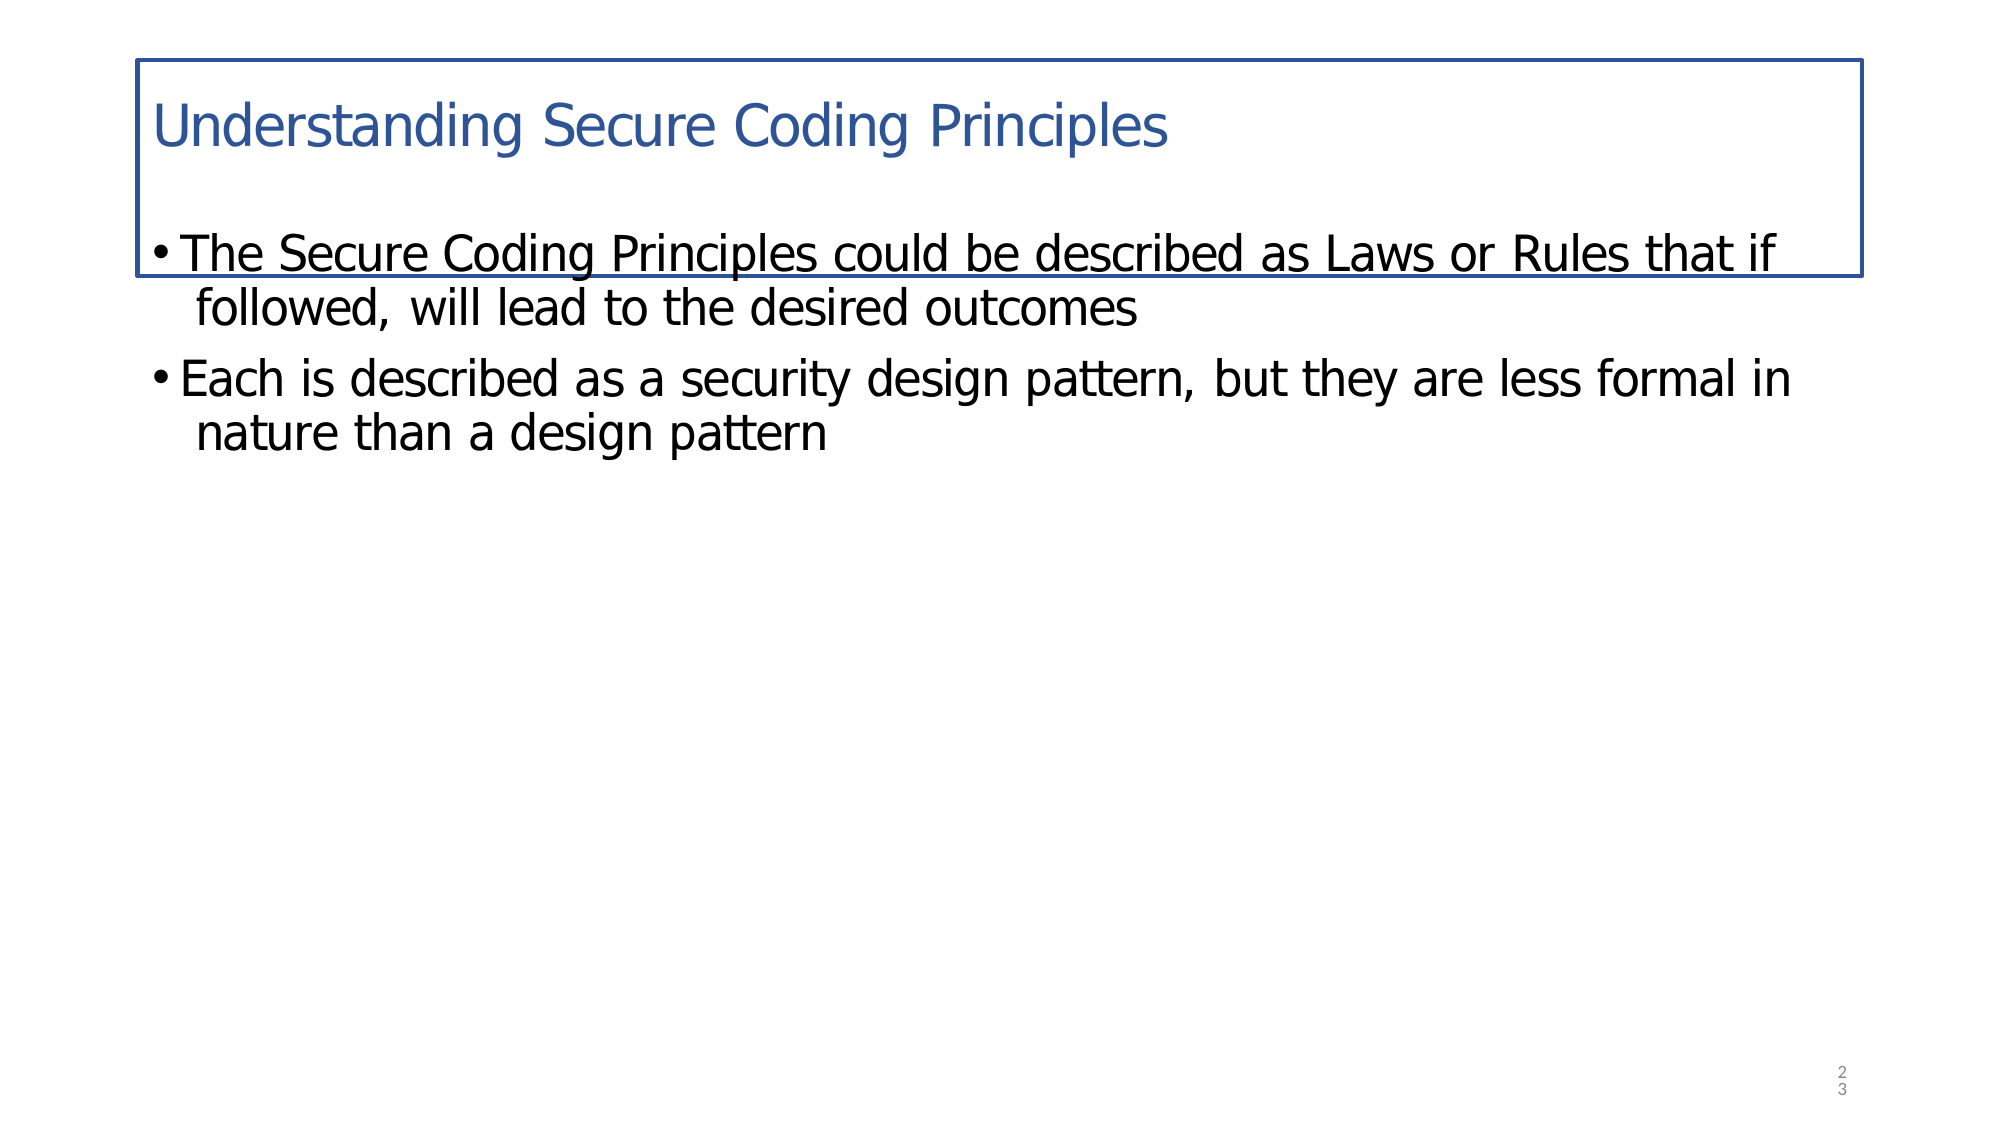

# Understanding Secure Coding Principles
The Secure Coding Principles could be described as Laws or Rules that if  followed, will lead to the desired outcomes
Each is described as a security design pattern, but they are less formal in  nature than a design pattern
23